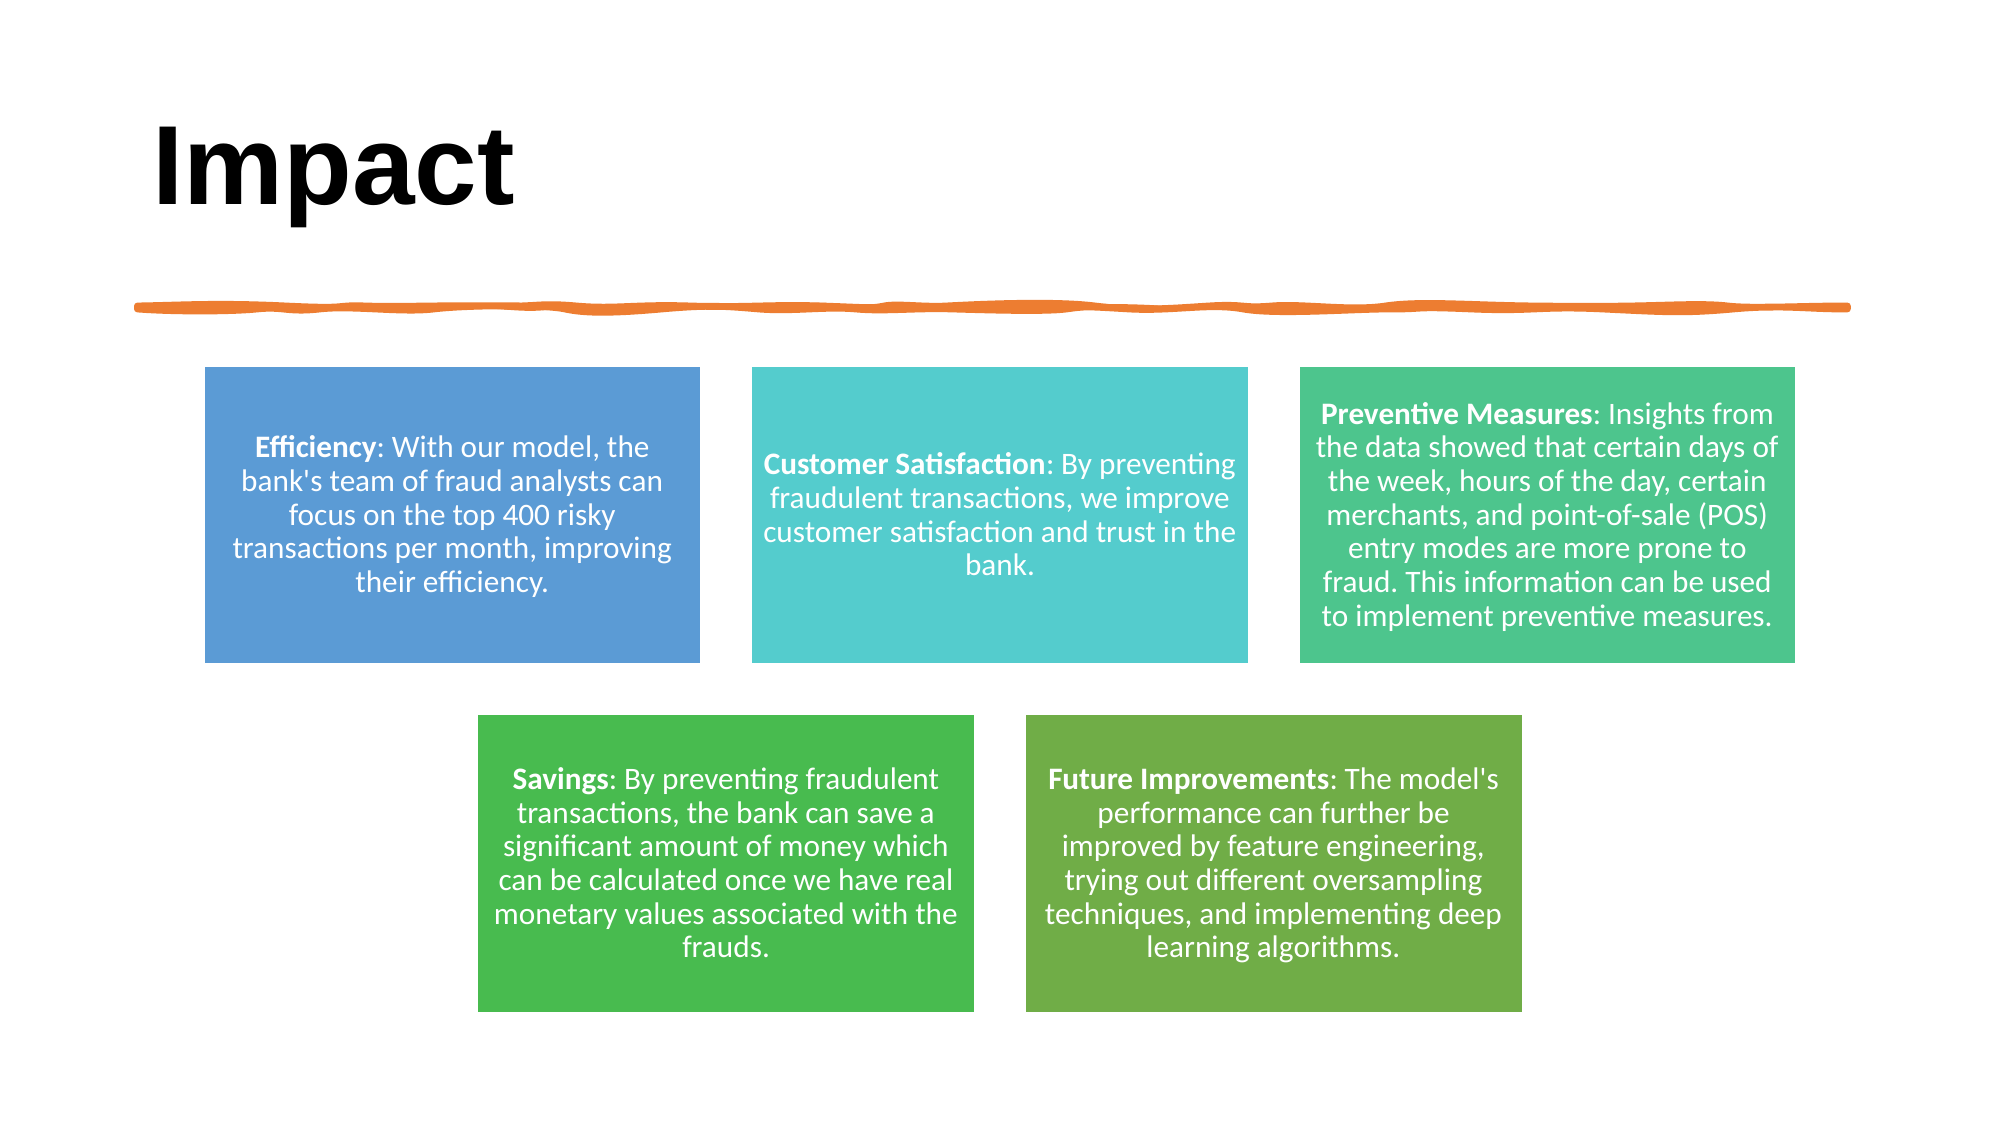

# Impact

Efficiency: With our model, the bank's team of fraud analysts can focus on the top 400 risky transactions per month, improving their efficiency.
Customer Satisfaction: By preventing fraudulent transactions, we improve customer satisfaction and trust in the bank.
Preventive Measures: Insights from the data showed that certain days of the week, hours of the day, certain merchants, and point-of-sale (POS) entry modes are more prone to fraud. This information can be used to implement preventive measures.
Savings: By preventing fraudulent transactions, the bank can save a significant amount of money which can be calculated once we have real monetary values associated with the frauds.
Future Improvements: The model's performance can further be improved by feature engineering, trying out different oversampling techniques, and implementing deep learning algorithms.